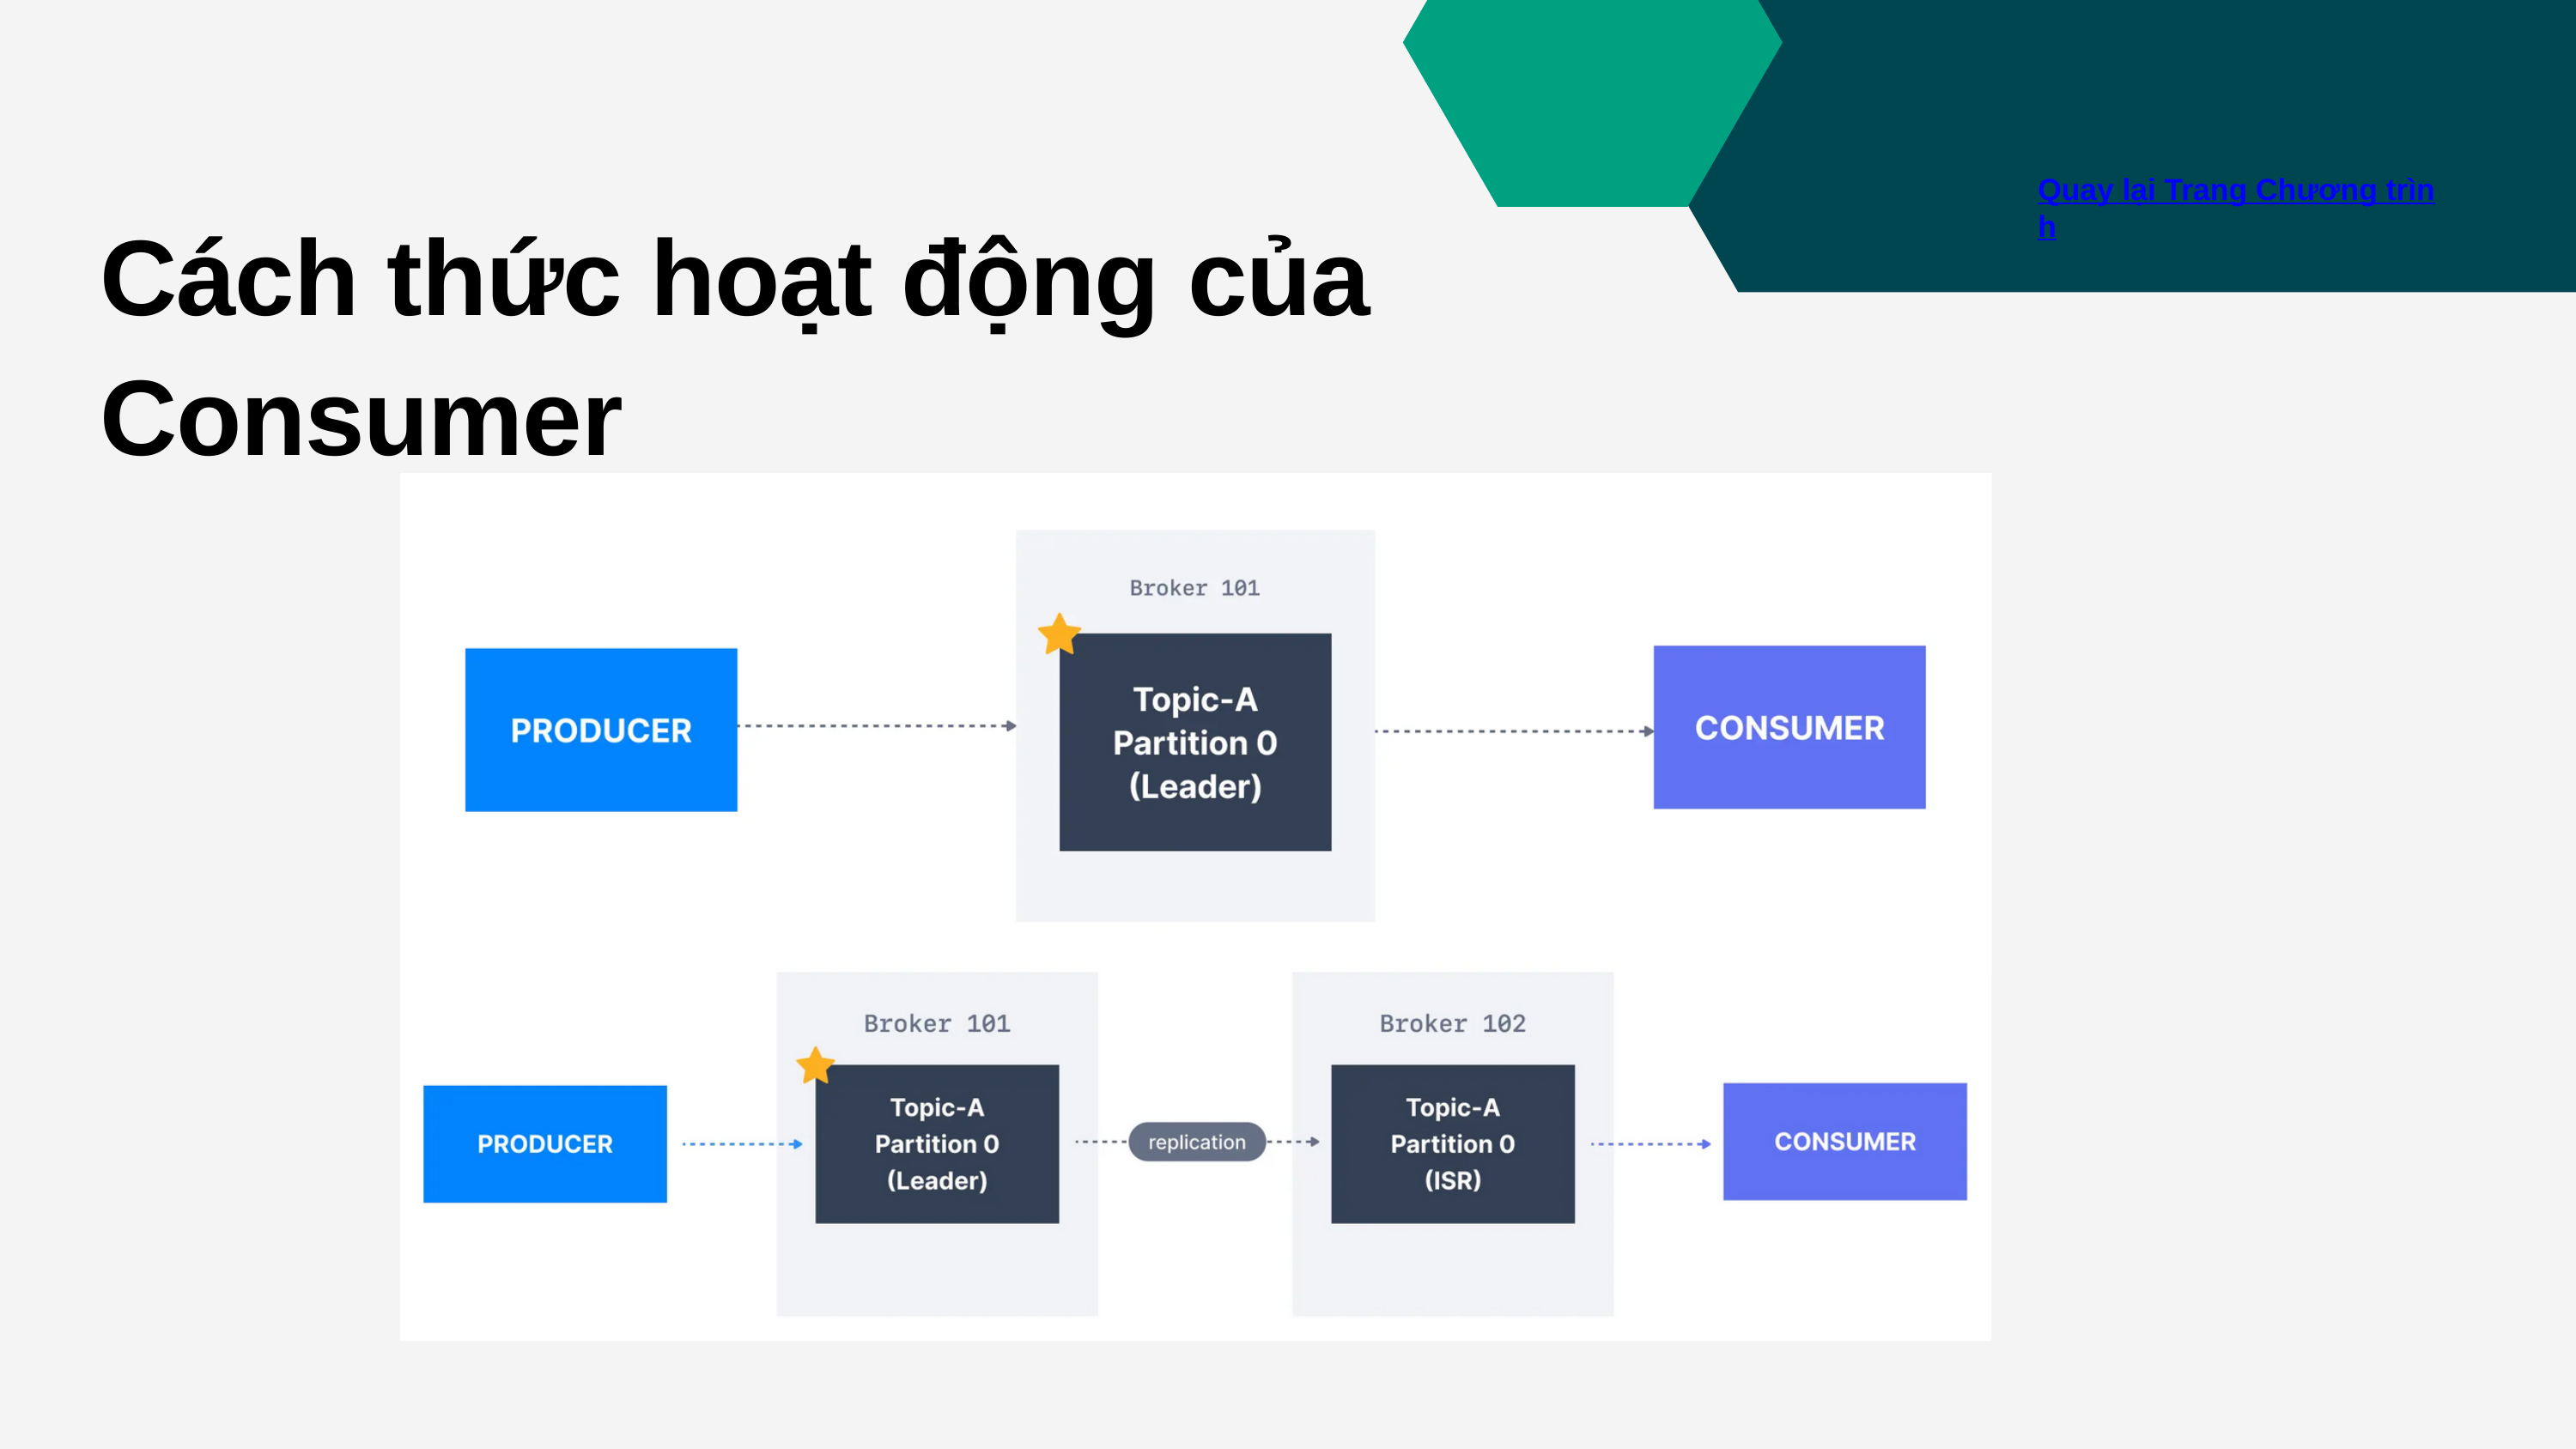

Quay lại Trang Chương trình
Cách thức hoạt động của Consumer